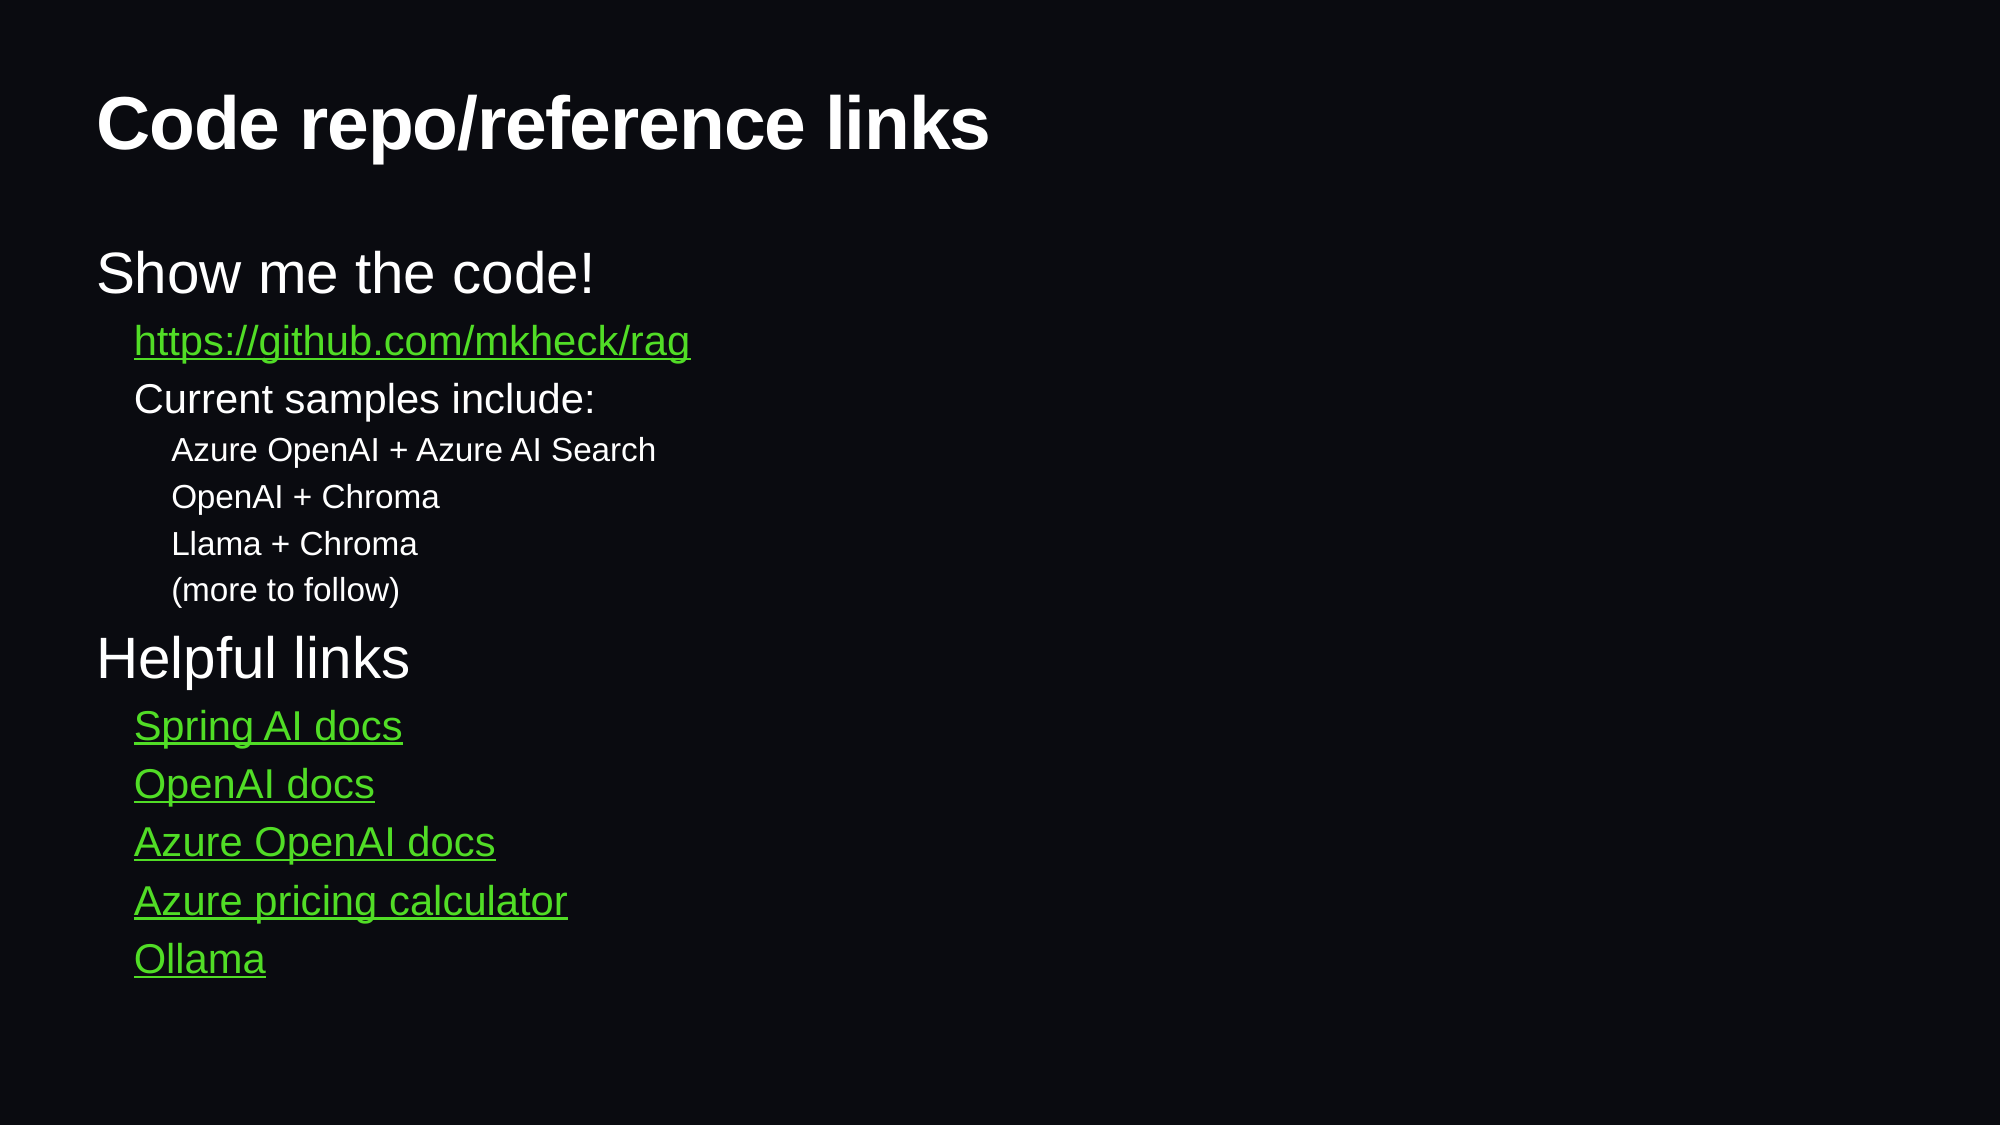

# Code repo/reference links
Show me the code!
https://github.com/mkheck/rag
Current samples include:
Azure OpenAI + Azure AI Search
OpenAI + Chroma
Llama + Chroma
(more to follow)
Helpful links
Spring AI docs
OpenAI docs
Azure OpenAI docs
Azure pricing calculator
Ollama